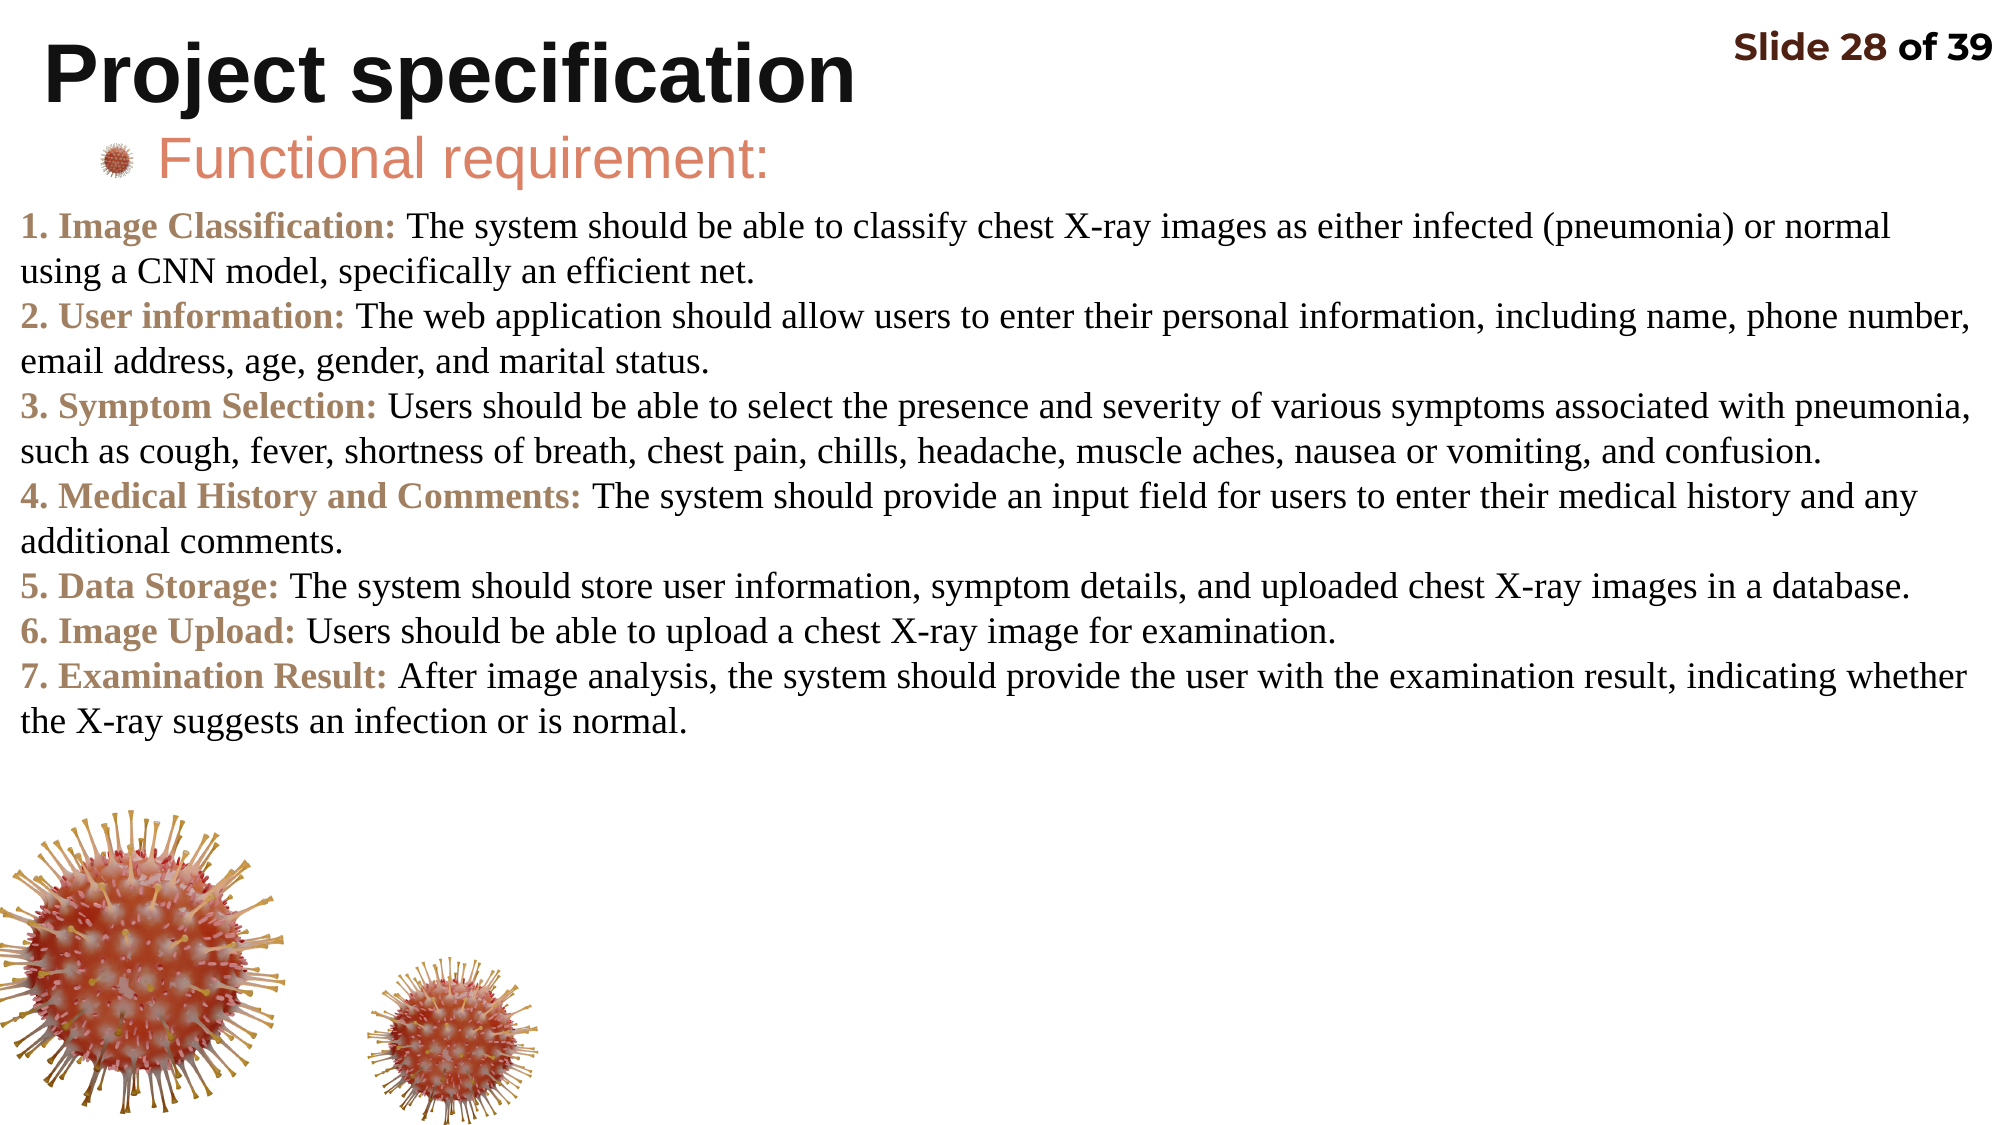

Project specification
Slide 28 of 39
Functional requirement:

1. Image Classification: The system should be able to classify chest X-ray images as either infected (pneumonia) or normal using a CNN model, specifically an efficient net.
2. User information: The web application should allow users to enter their personal information, including name, phone number, email address, age, gender, and marital status.
3. Symptom Selection: Users should be able to select the presence and severity of various symptoms associated with pneumonia, such as cough, fever, shortness of breath, chest pain, chills, headache, muscle aches, nausea or vomiting, and confusion.
4. Medical History and Comments: The system should provide an input field for users to enter their medical history and any additional comments.
5. Data Storage: The system should store user information, symptom details, and uploaded chest X-ray images in a database.
6. Image Upload: Users should be able to upload a chest X-ray image for examination.
7. Examination Result: After image analysis, the system should provide the user with the examination result, indicating whether the X-ray suggests an infection or is normal.

Functional requirement: